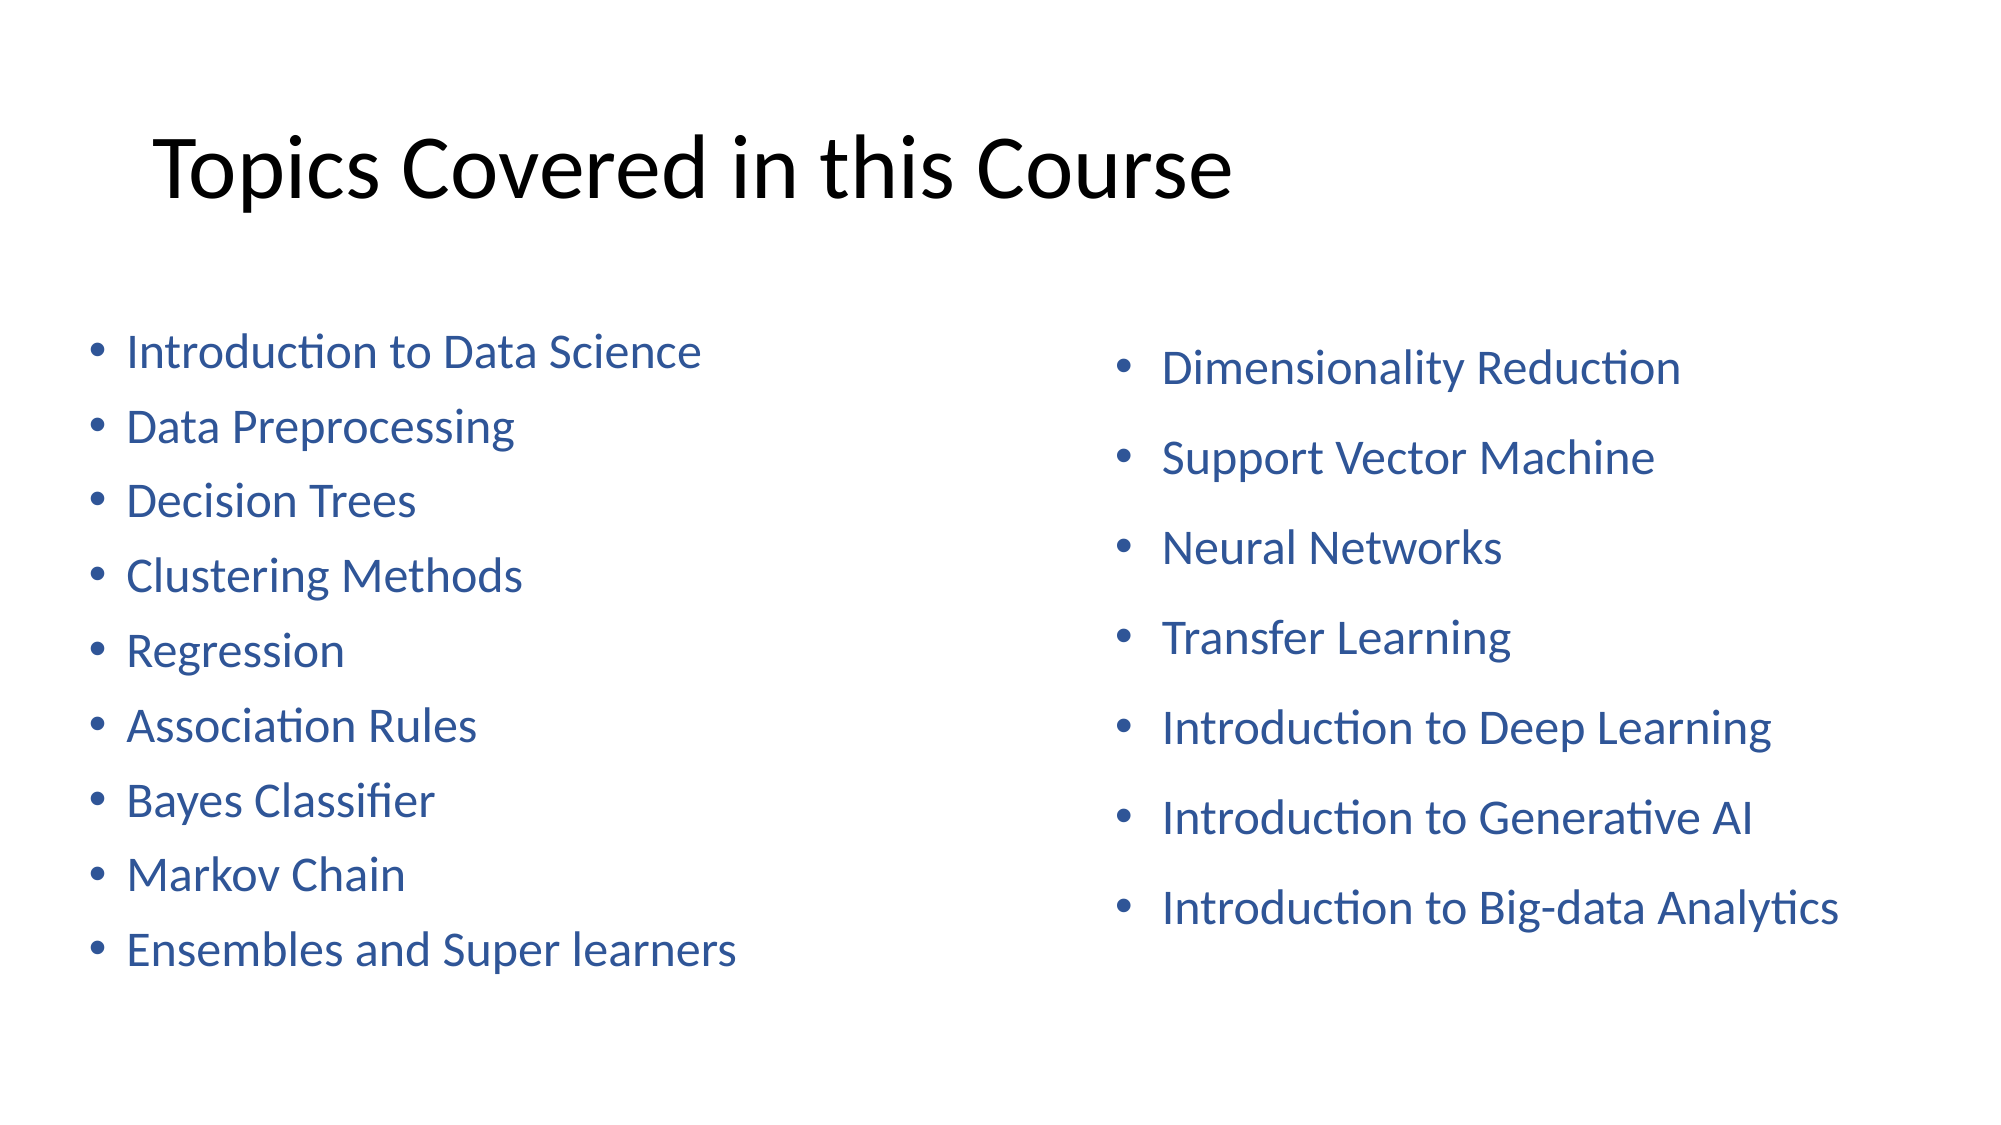

# Topics Covered in this Course
Dimensionality Reduction
Support Vector Machine
Neural Networks
Transfer Learning
Introduction to Deep Learning
Introduction to Generative AI
Introduction to Big-data Analytics
Introduction to Data Science
Data Preprocessing
Decision Trees
Clustering Methods
Regression
Association Rules
Bayes Classifier
Markov Chain
Ensembles and Super learners